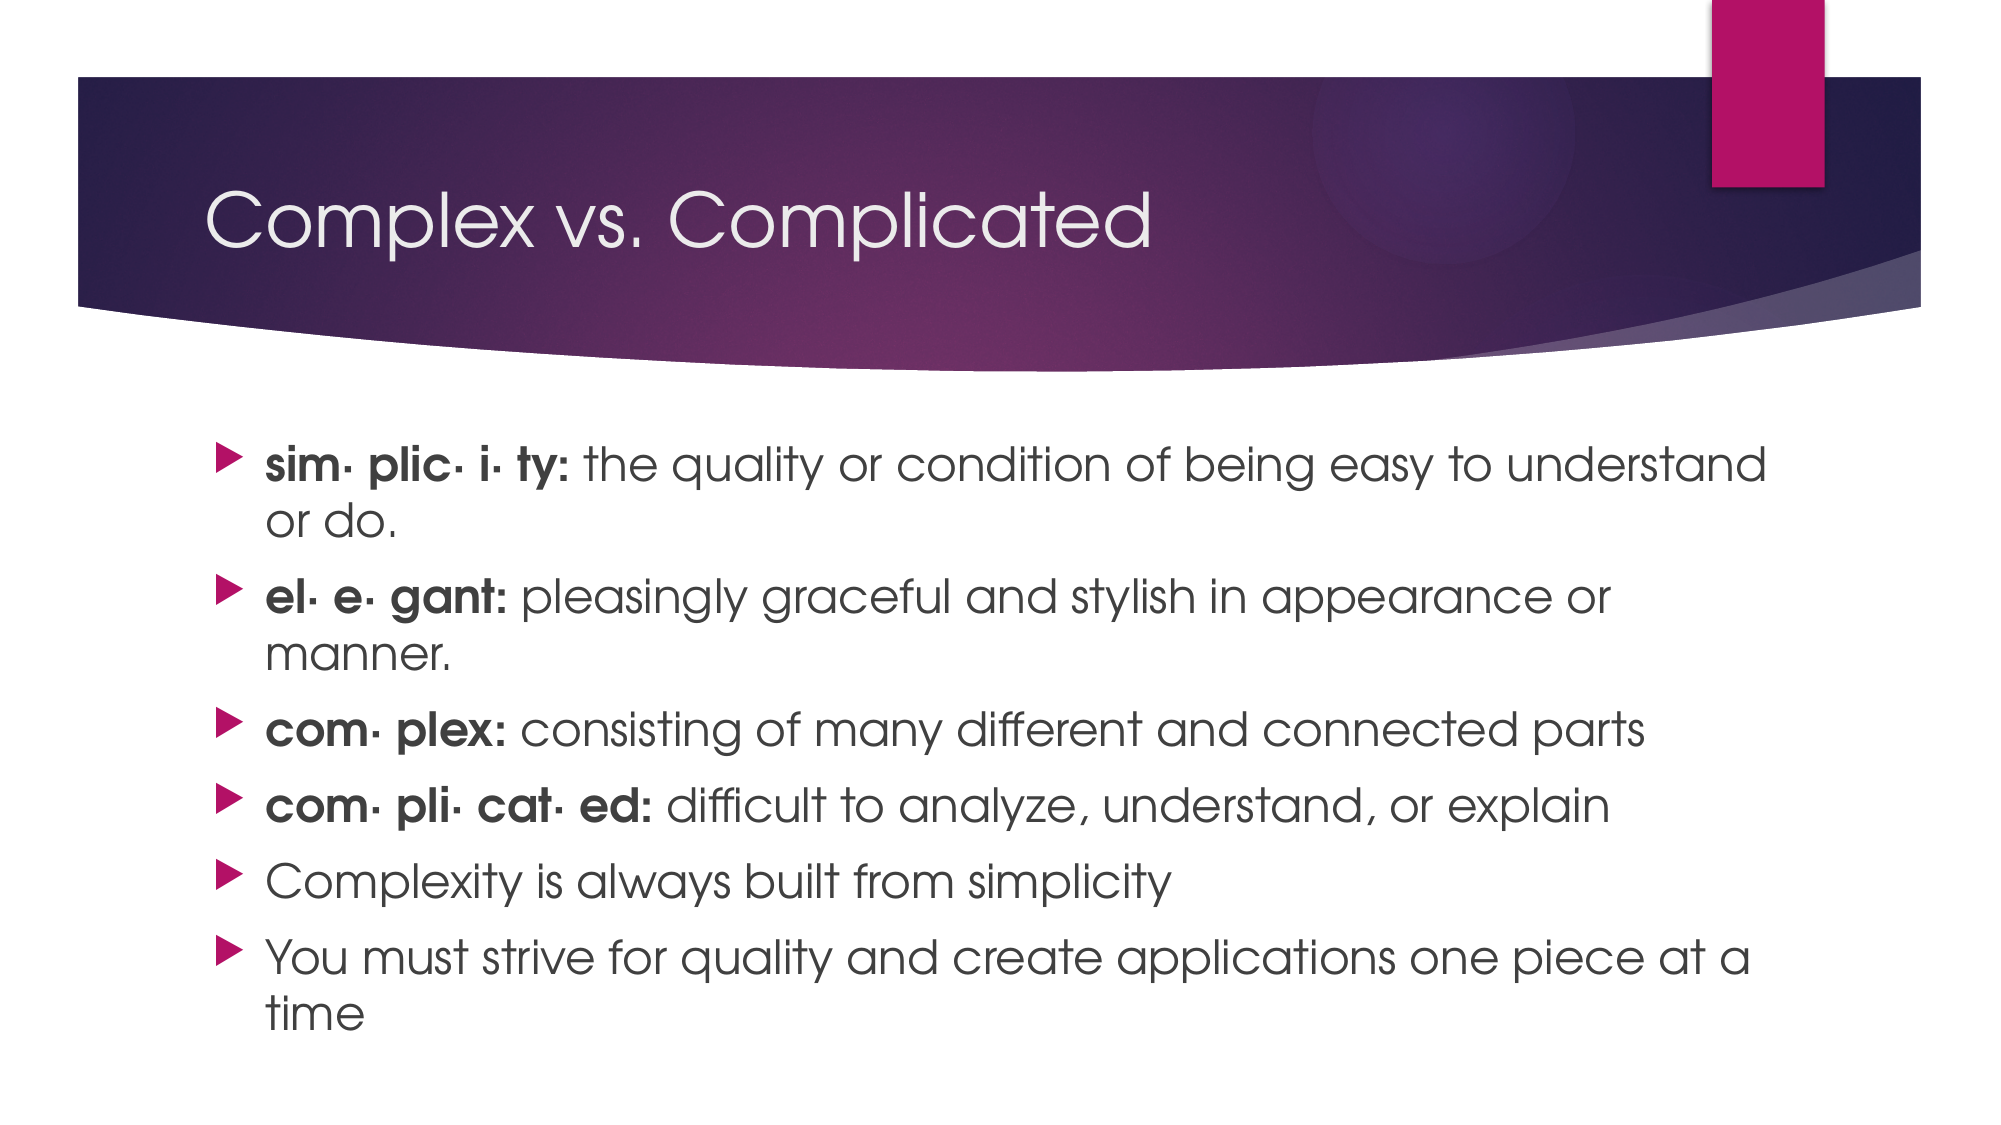

# Complex vs. Complicated
sim· plic· i· ty: the quality or condition of being easy to understand or do.
el· e· gant: pleasingly graceful and stylish in appearance or manner.
com· plex: consisting of many different and connected parts
com· pli· cat· ed: difficult to analyze, understand, or explain
Complexity is always built from simplicity
You must strive for quality and create applications one piece at a time